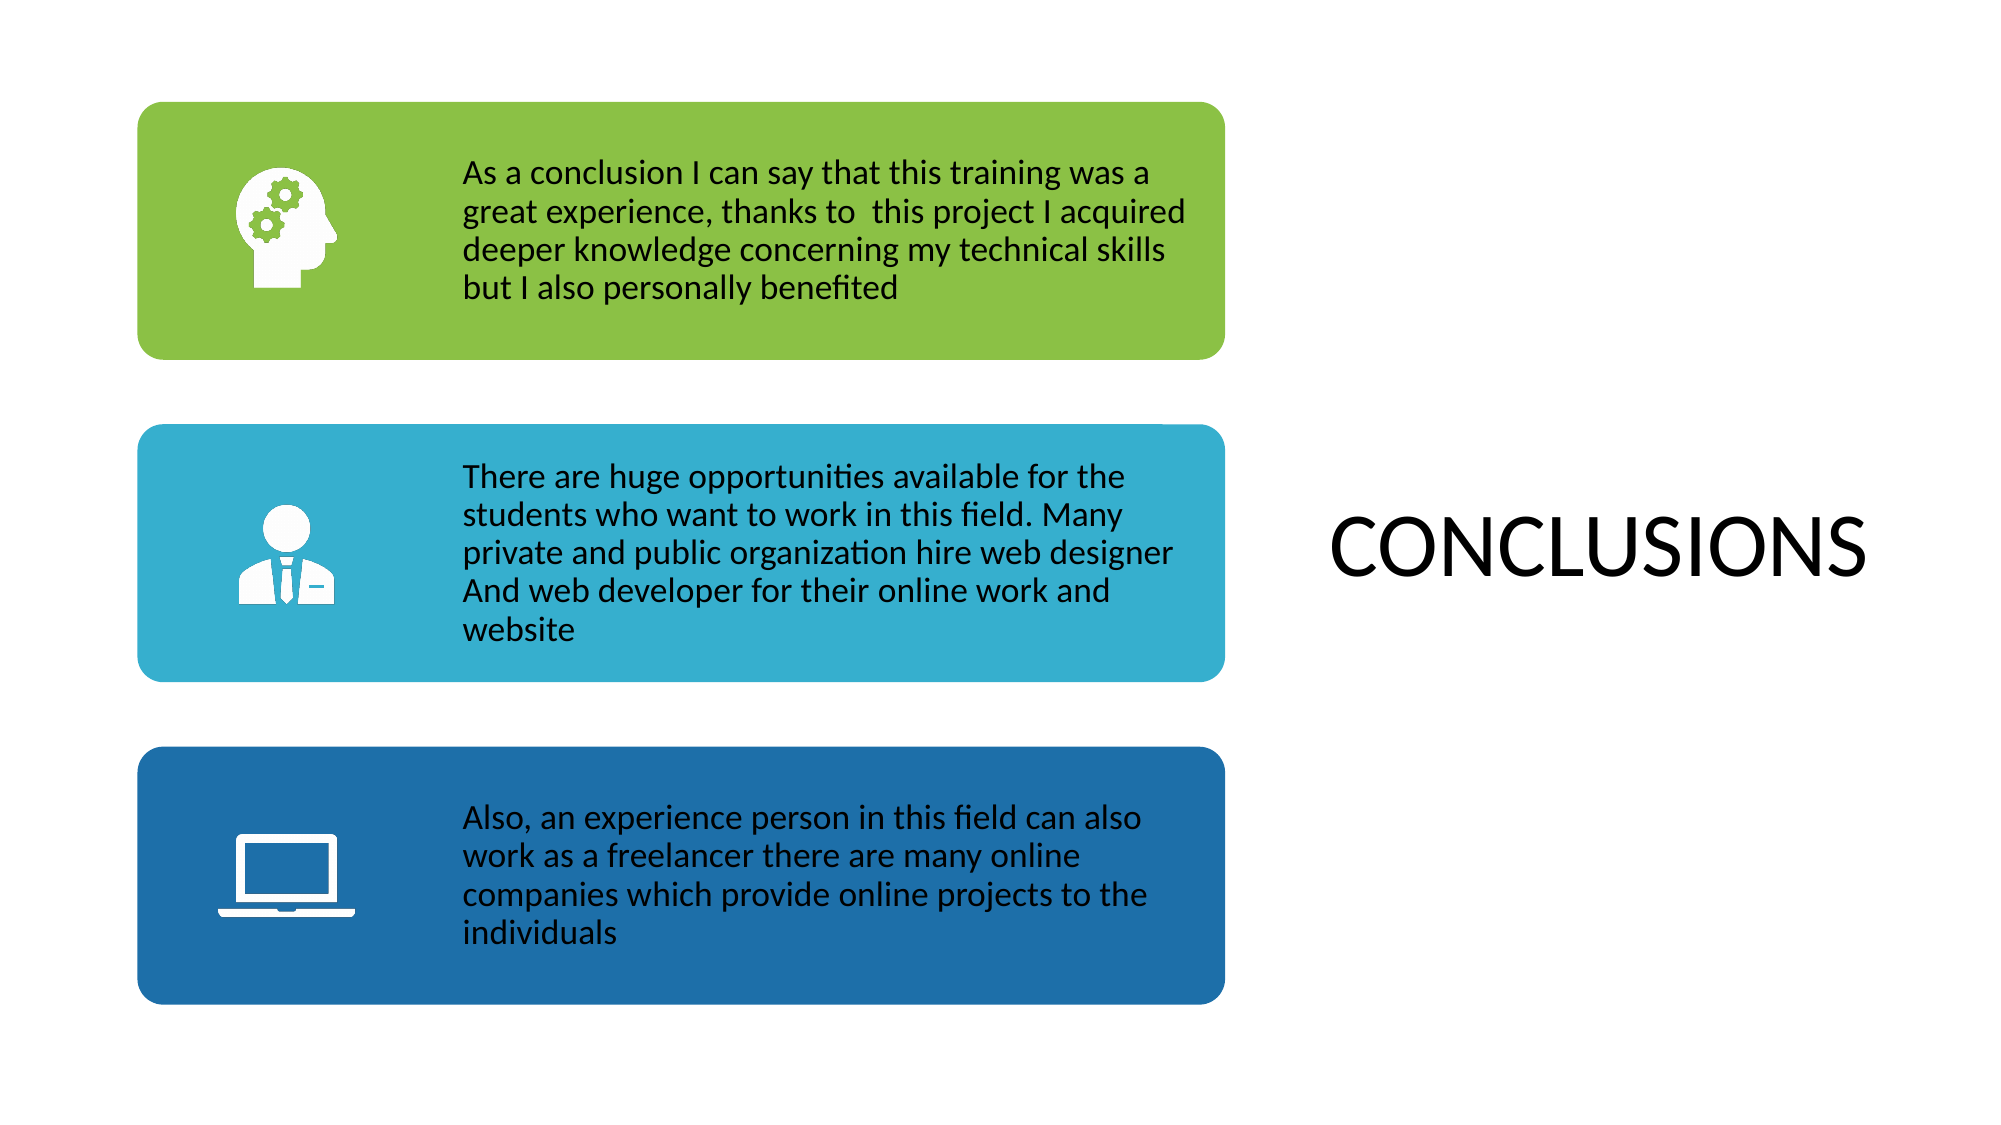

# CONCLUSIONS
As a conclusion I can say that this training was a great experience, thanks to  this project I acquired deeper knowledge concerning my technical skills but I also personally benefited
There are huge opportunities available for the students who want to work in this field. Many private and public organization hire web designer And web developer for their online work and website
Also, an experience person in this field can also work as a freelancer there are many online companies which provide online projects to the individuals